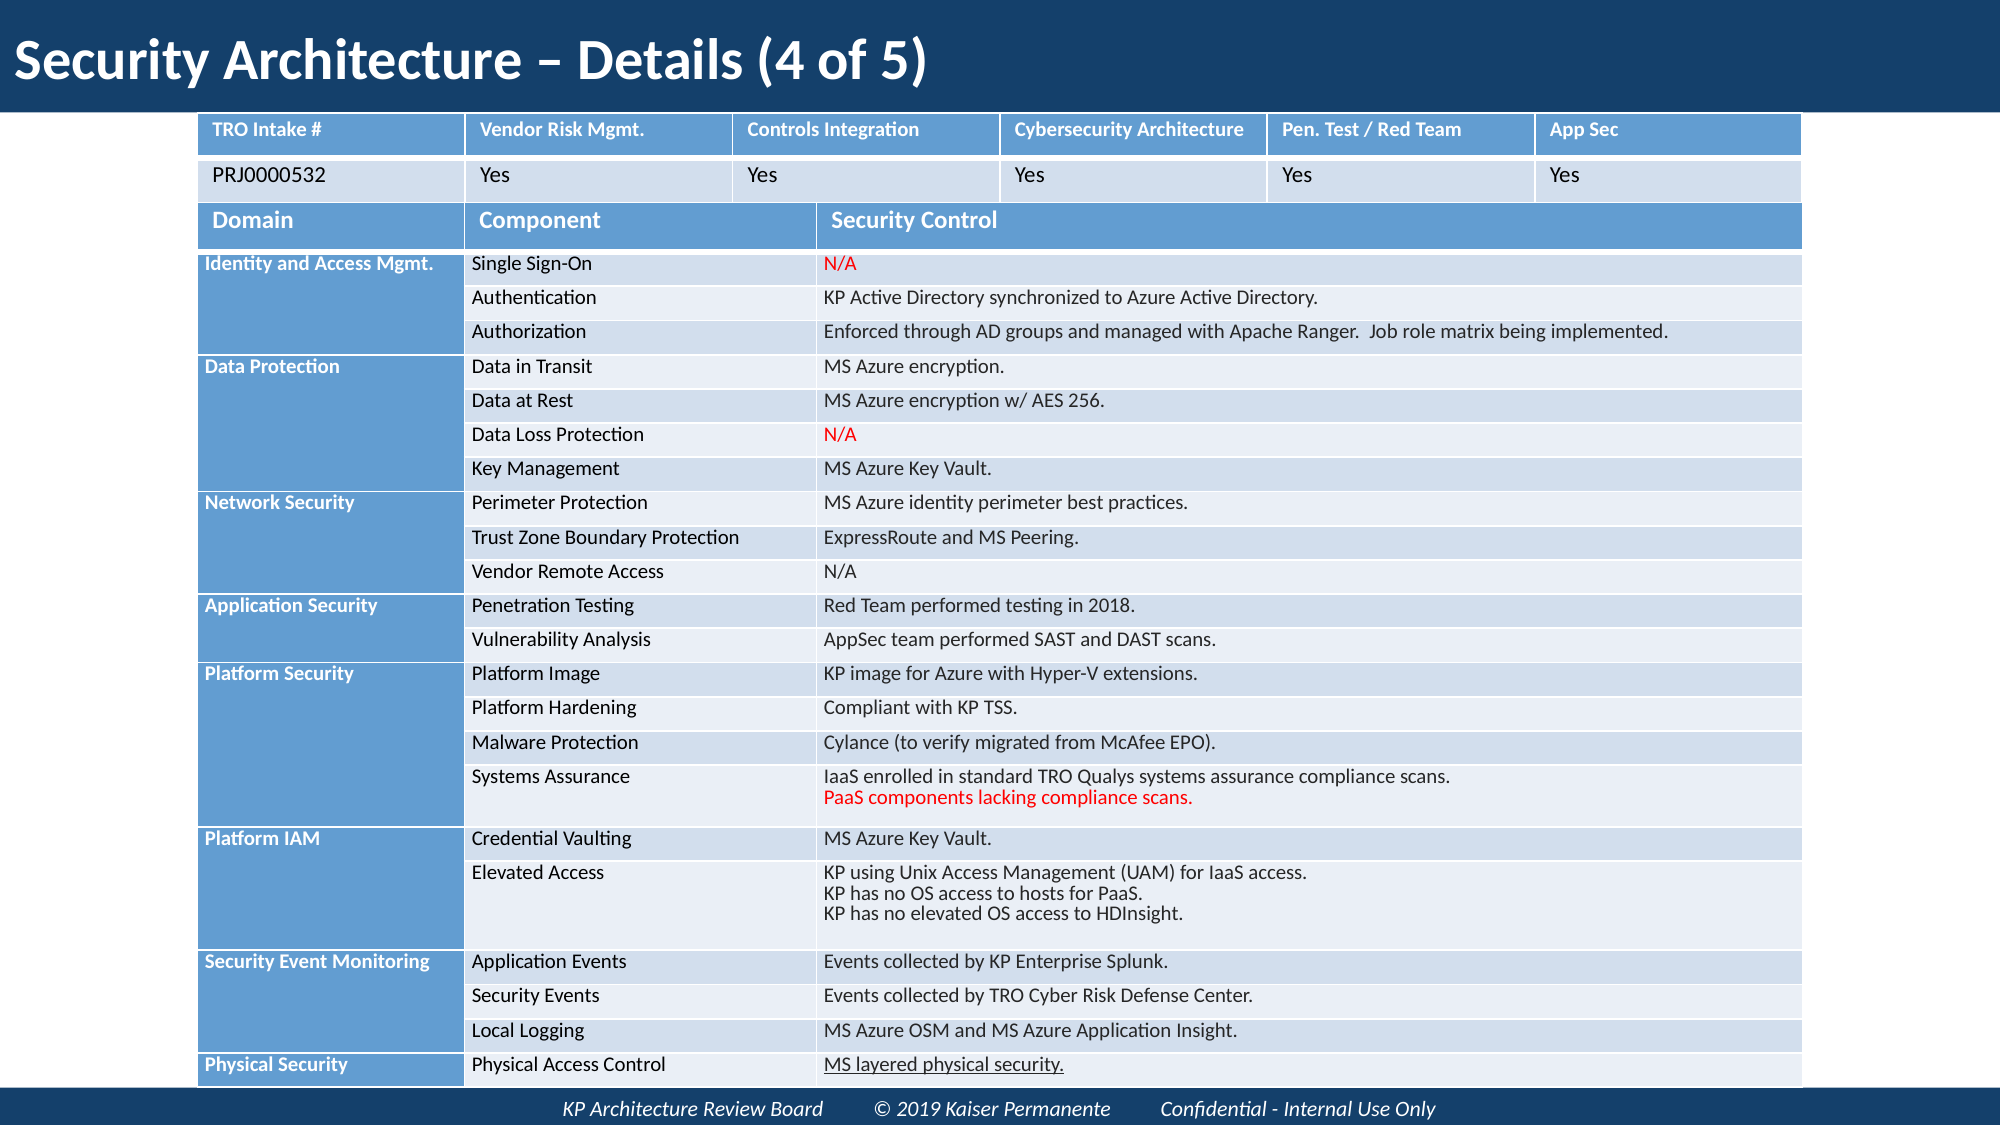

# Security Architecture – Details (4 of 5)
| TRO Intake # | Vendor Risk Mgmt. | Controls Integration | Cybersecurity Architecture | Pen. Test / Red Team | App Sec |
| --- | --- | --- | --- | --- | --- |
| PRJ0000532 | Yes | Yes | Yes | Yes | Yes |
| Domain | Component | Security Control |
| --- | --- | --- |
| Identity and Access Mgmt. | Single Sign-On | N/A |
|  | Authentication | KP Active Directory synchronized to Azure Active Directory. |
|  | Authorization | Enforced through AD groups and managed with Apache Ranger. Job role matrix being implemented. |
| Data Protection | Data in Transit | MS Azure encryption. |
|  | Data at Rest | MS Azure encryption w/ AES 256. |
|  | Data Loss Protection | N/A |
|  | Key Management | MS Azure Key Vault. |
| Network Security | Perimeter Protection | MS Azure identity perimeter best practices. |
|  | Trust Zone Boundary Protection | ExpressRoute and MS Peering. |
|  | Vendor Remote Access | N/A |
| Application Security | Penetration Testing | Red Team performed testing in 2018. |
|  | Vulnerability Analysis | AppSec team performed SAST and DAST scans. |
| Platform Security | Platform Image | KP image for Azure with Hyper-V extensions. |
|  | Platform Hardening | Compliant with KP TSS. |
|  | Malware Protection | Cylance (to verify migrated from McAfee EPO). |
|  | Systems Assurance | IaaS enrolled in standard TRO Qualys systems assurance compliance scans. PaaS components lacking compliance scans. |
| Platform IAM | Credential Vaulting | MS Azure Key Vault. |
|  | Elevated Access | KP using Unix Access Management (UAM) for IaaS access. KP has no OS access to hosts for PaaS. KP has no elevated OS access to HDInsight. |
| Security Event Monitoring | Application Events | Events collected by KP Enterprise Splunk. |
|  | Security Events | Events collected by TRO Cyber Risk Defense Center. |
|  | Local Logging | MS Azure OSM and MS Azure Application Insight. |
| Physical Security | Physical Access Control | MS layered physical security. |
KP Architecture Review Board          © 2019 Kaiser Permanente          Confidential - Internal Use Only